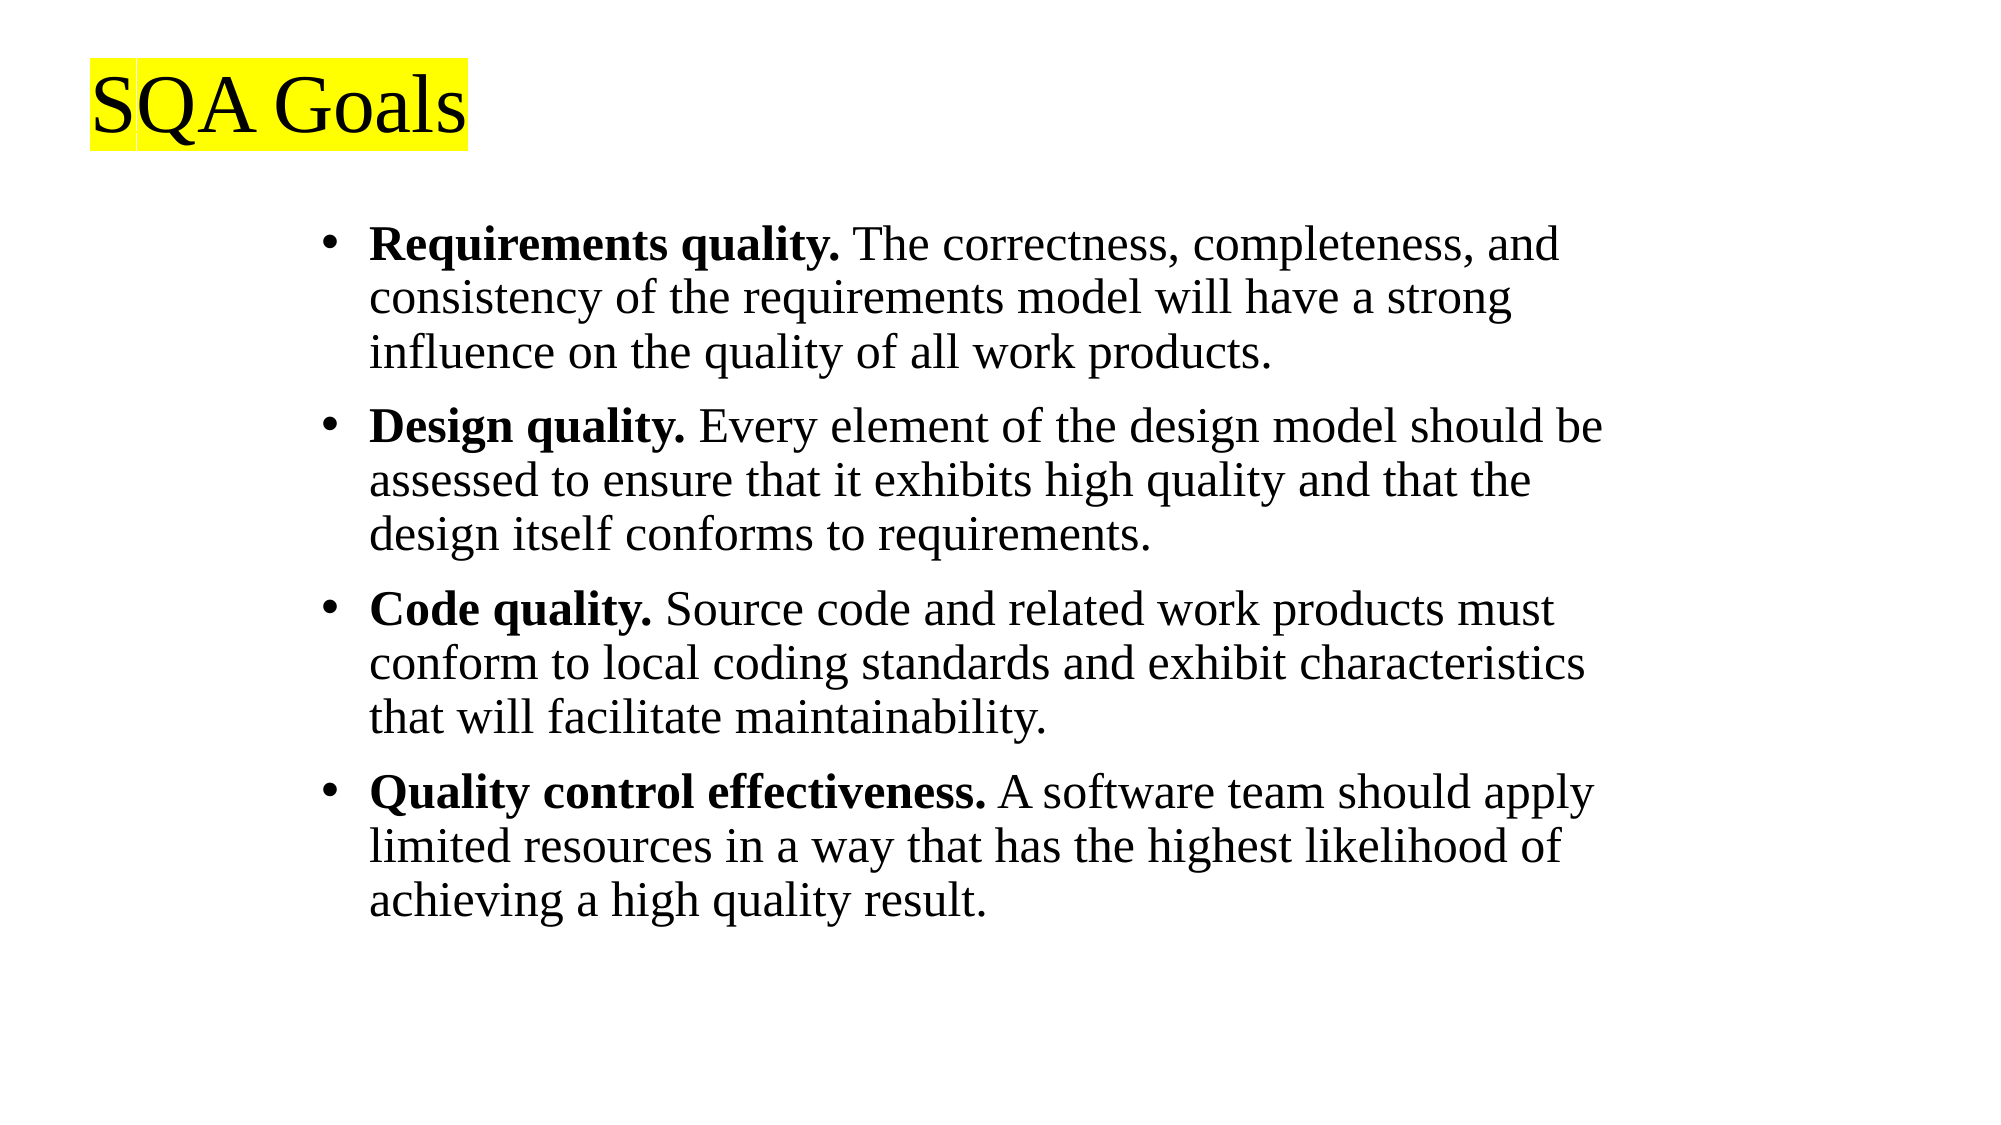

# S Q A Goals
Requirements quality. The correctness, completeness, and consistency of the requirements model will have a strong influence on the quality of all work products.
Design quality. Every element of the design model should be assessed to ensure that it exhibits high quality and that the design itself conforms to requirements.
Code quality. Source code and related work products must conform to local coding standards and exhibit characteristics that will facilitate maintainability.
Quality control effectiveness. A software team should apply limited resources in a way that has the highest likelihood of achieving a high quality result.
110